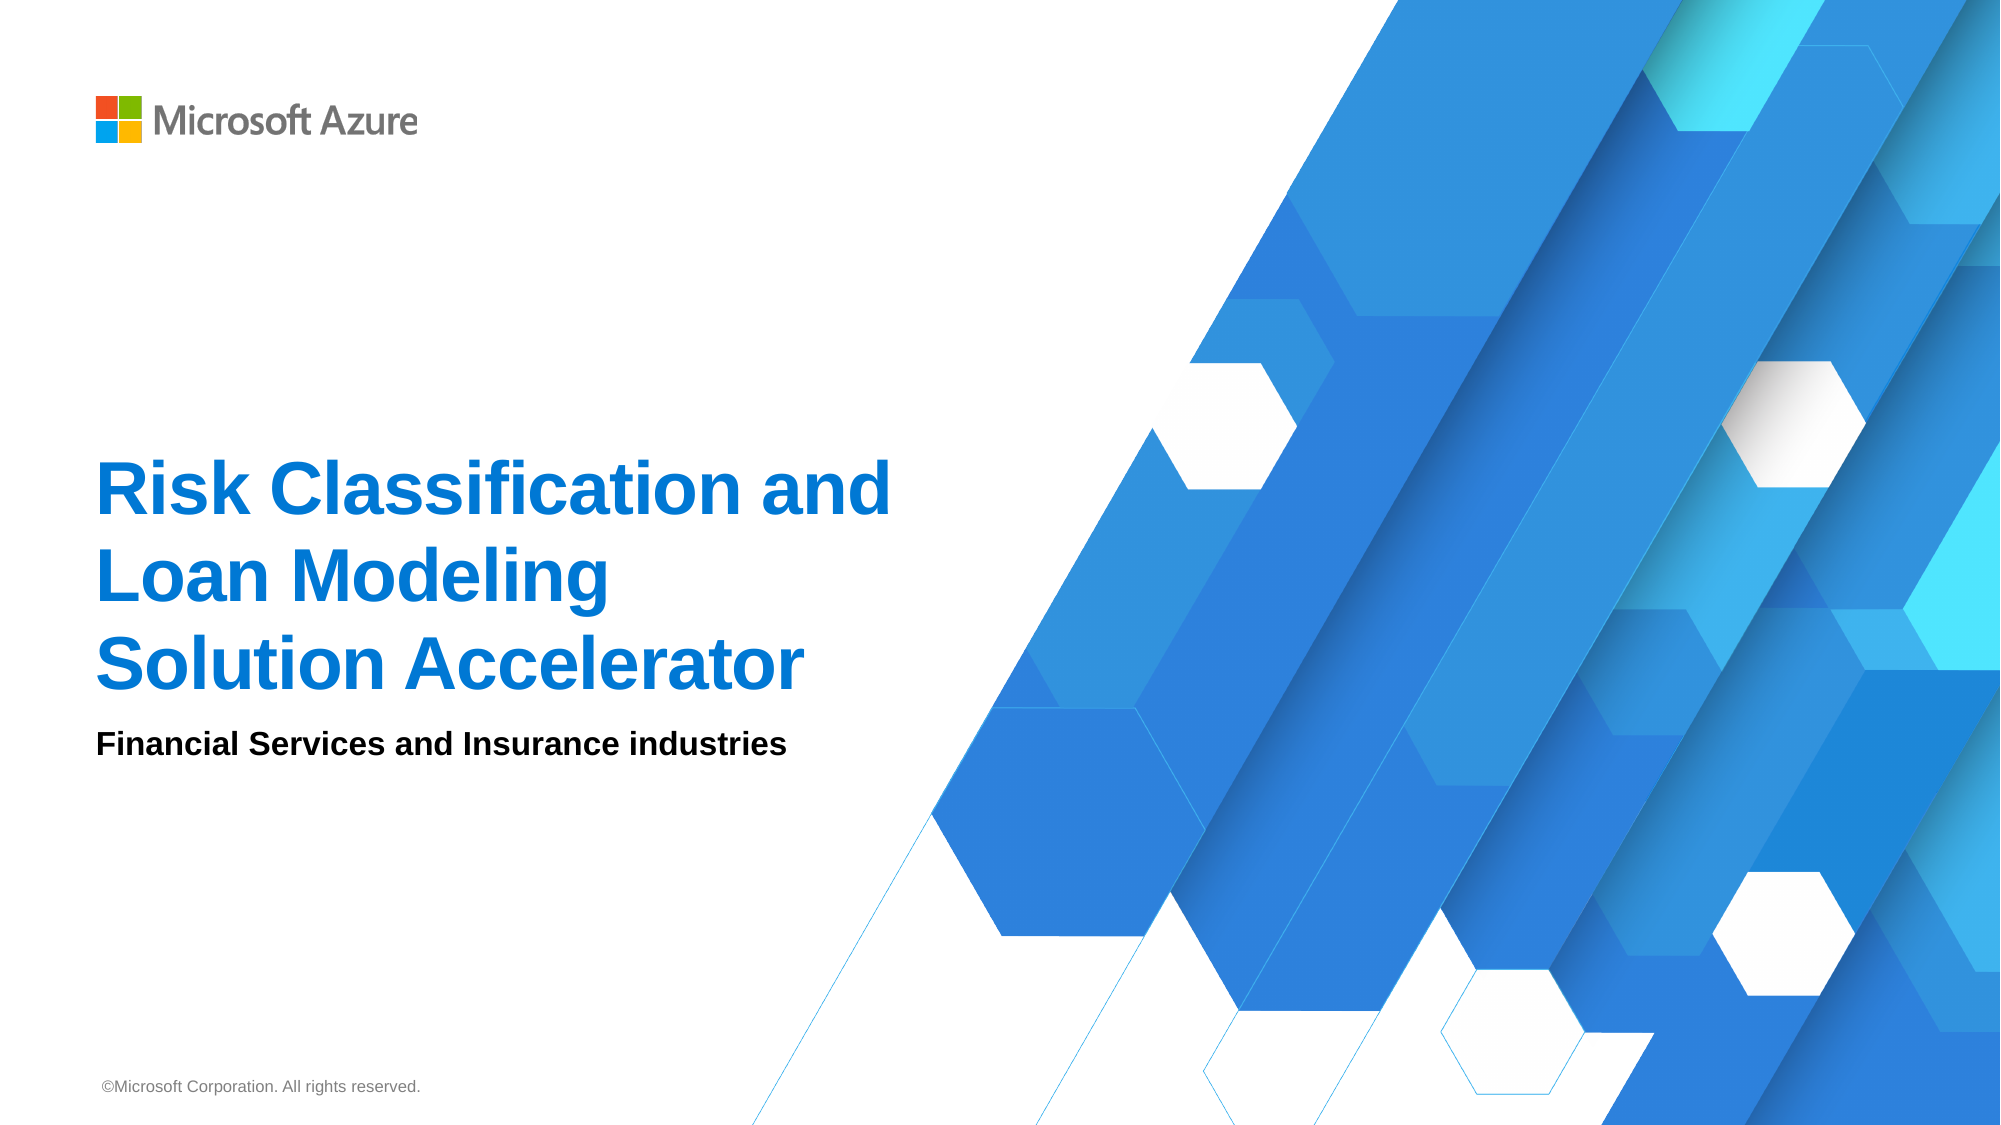

# Risk Classification and Loan Modeling Solution Accelerator
Financial Services and Insurance industries